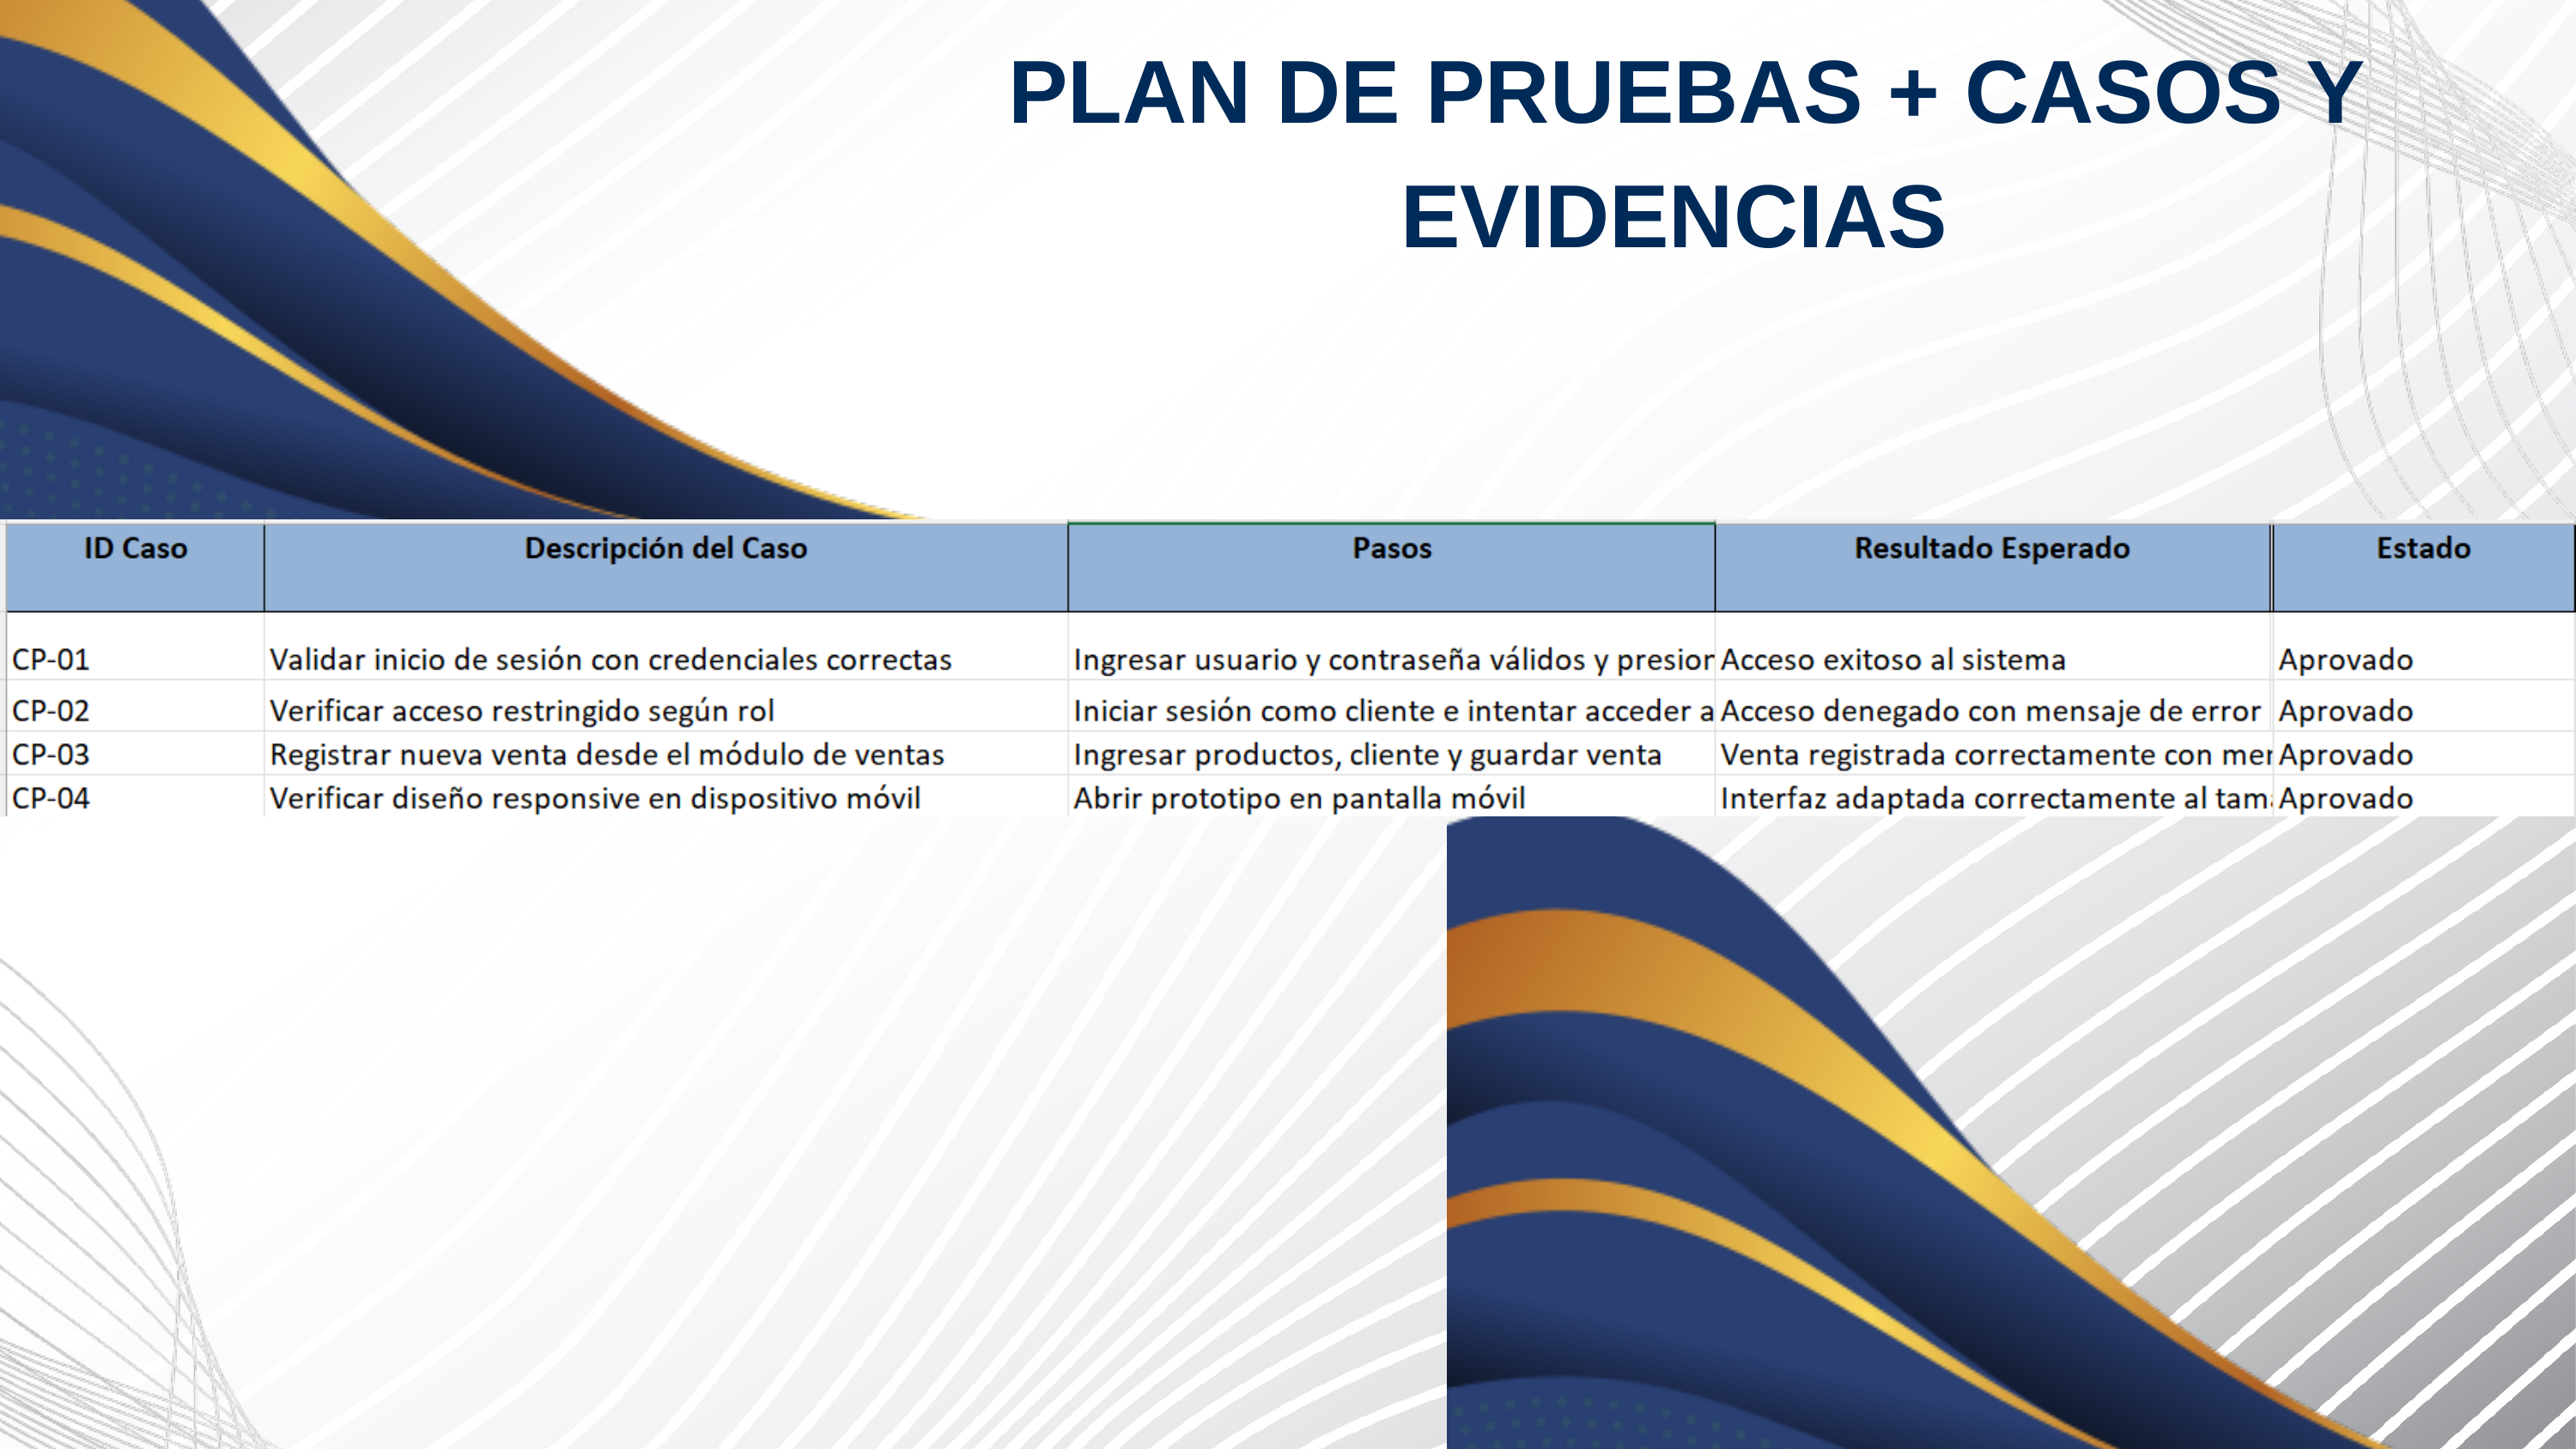

PLAN DE PRUEBAS + CASOS Y EVIDENCIAS